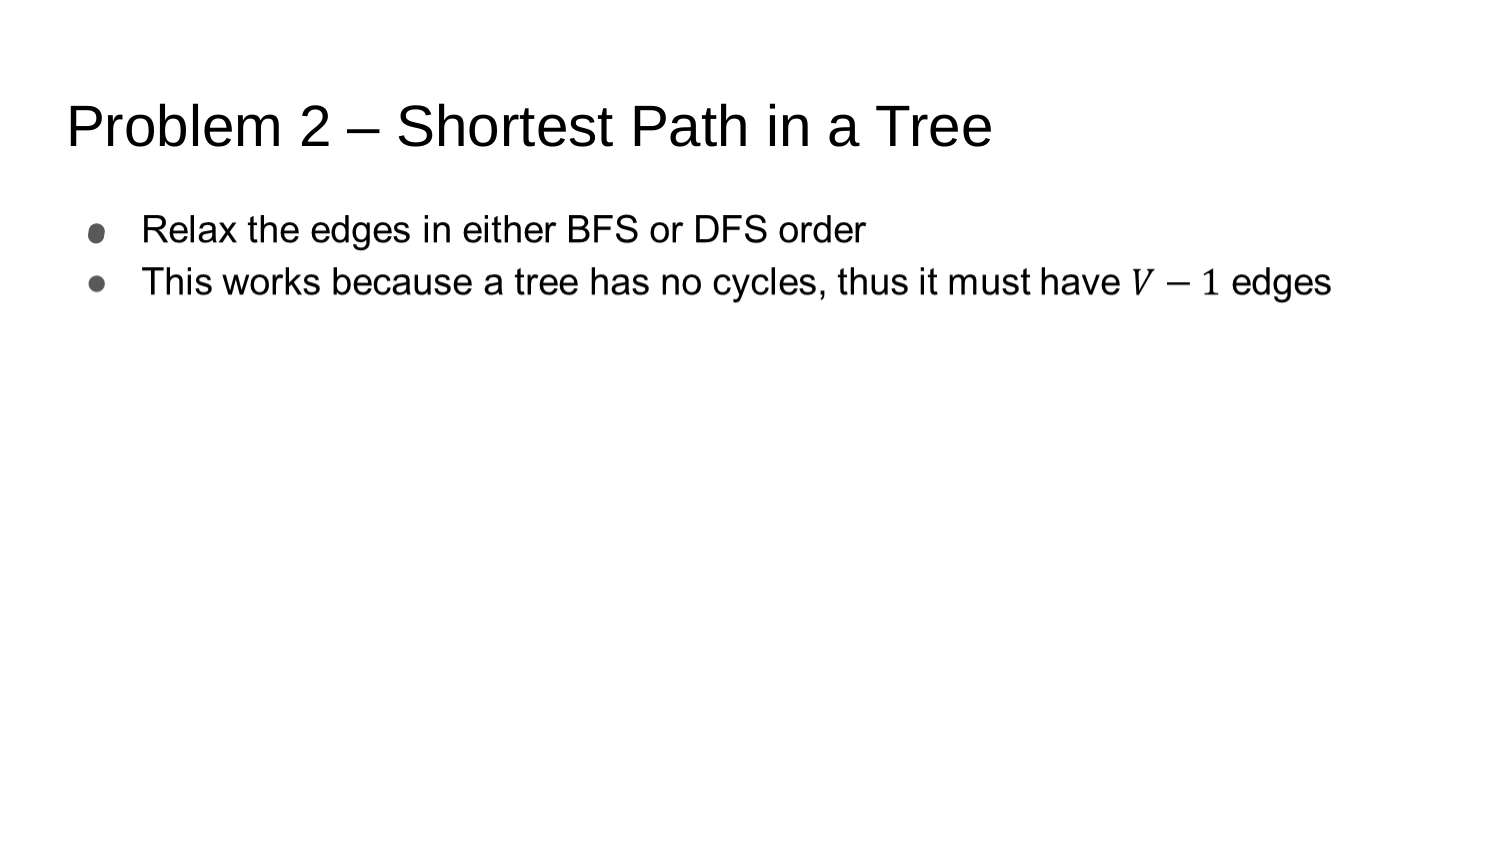

# Problem 2 – Shortest Path in a Tree